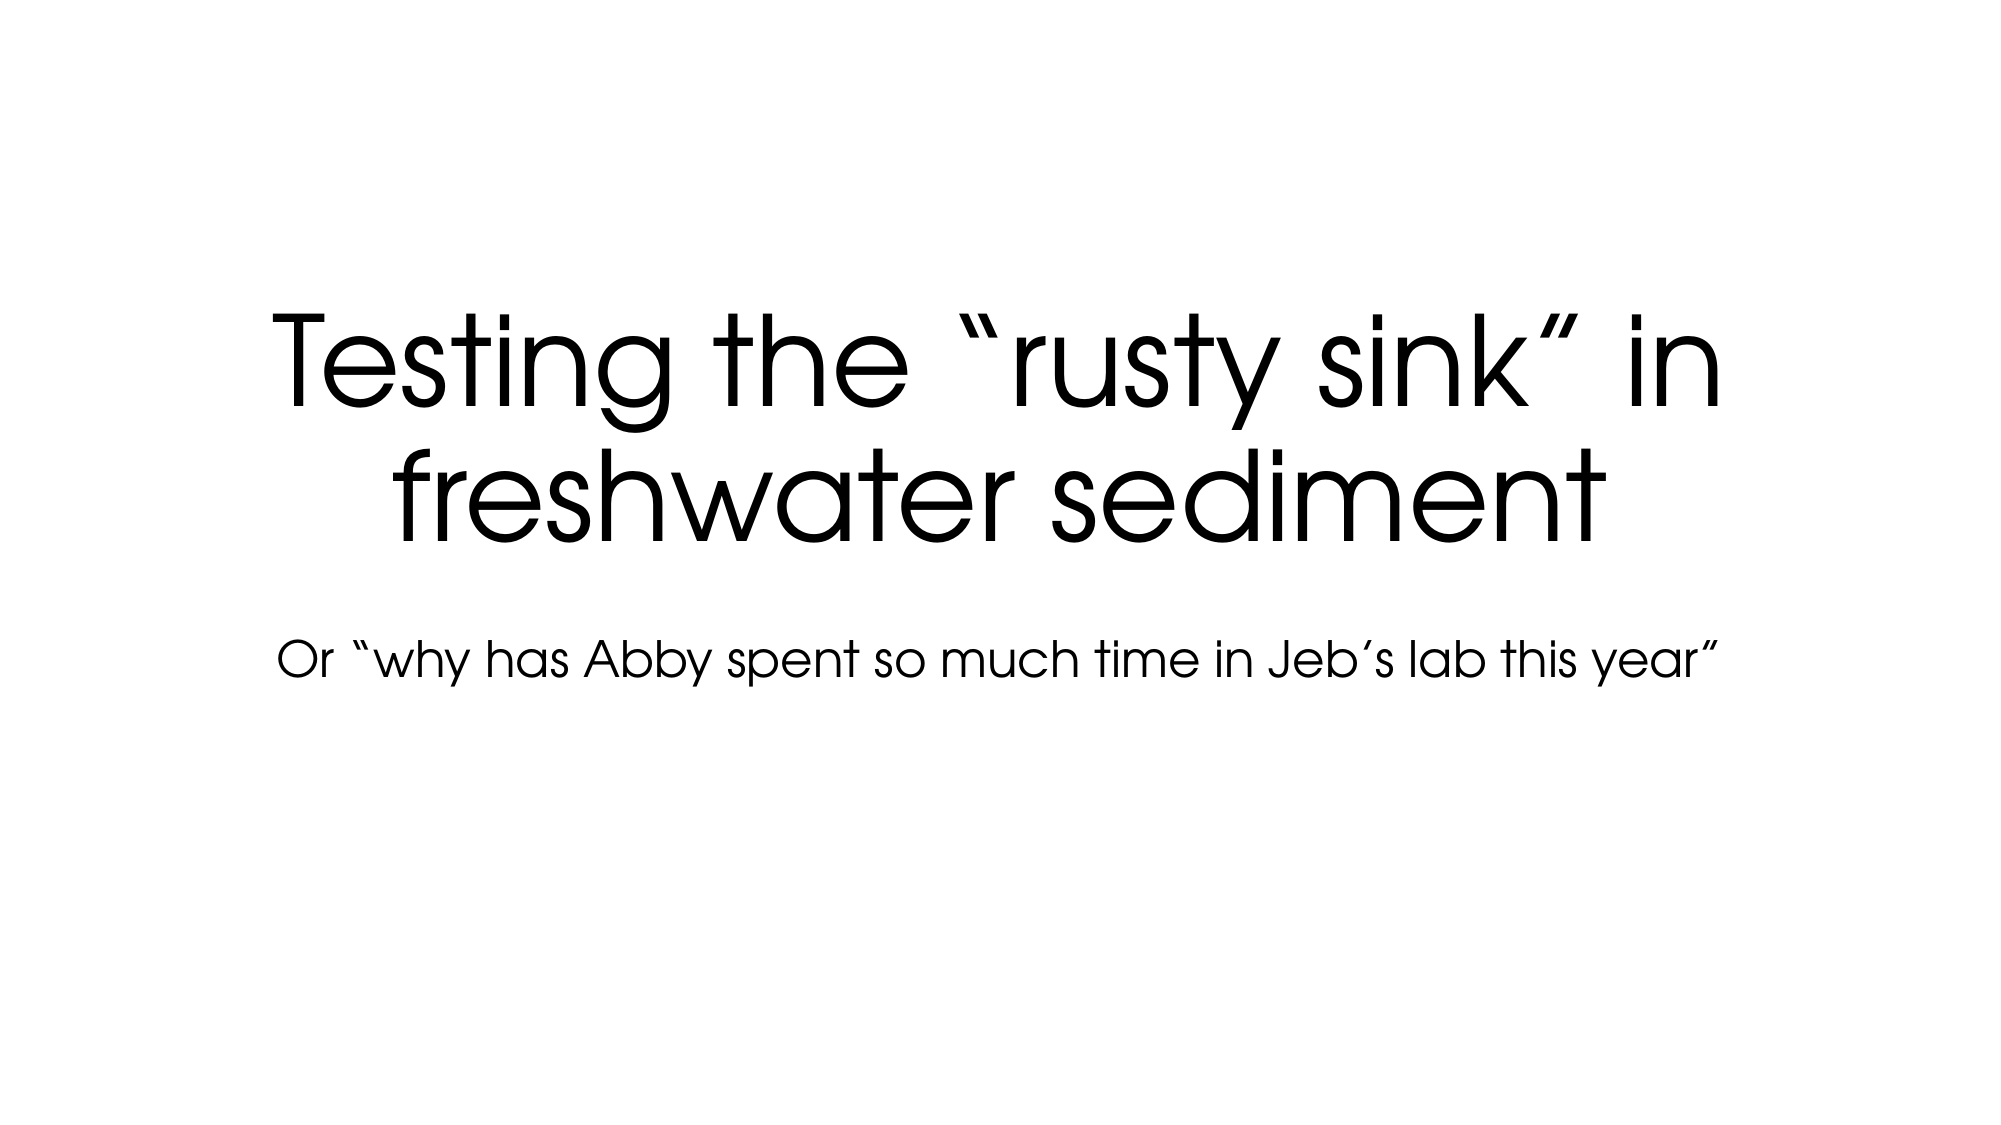

# Testing the “rusty sink” in freshwater sediment
Or “why has Abby spent so much time in Jeb’s lab this year”